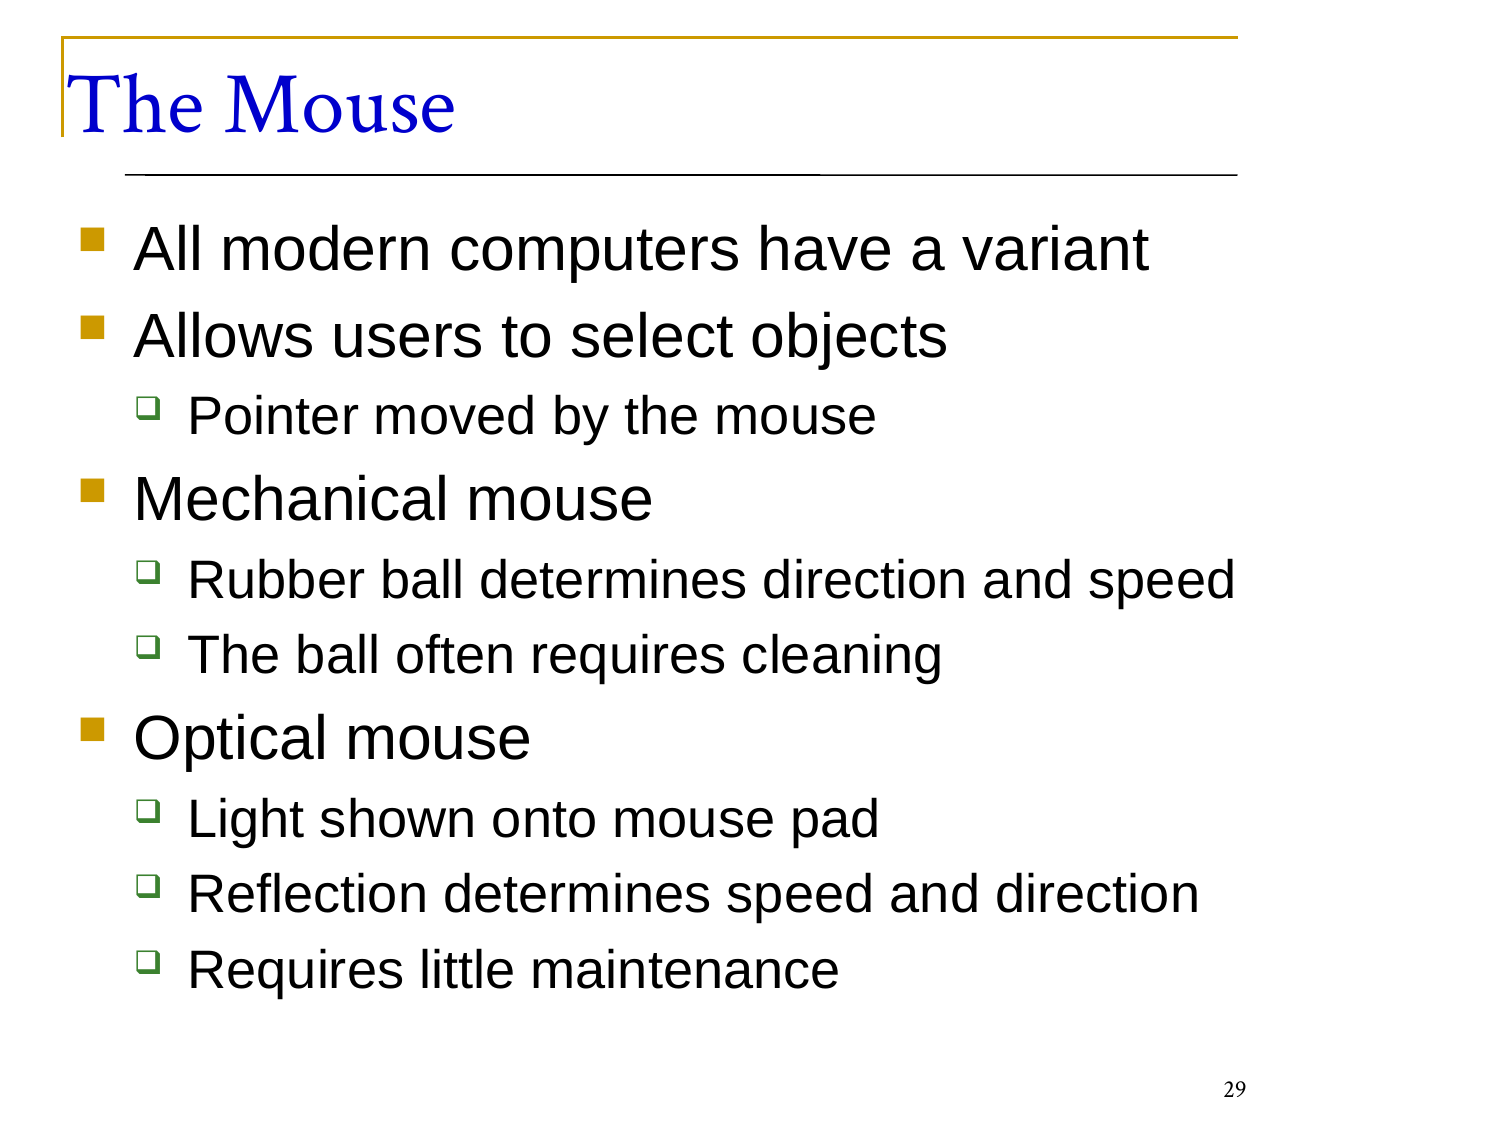

# The Mouse
All modern computers have a variant
Allows users to select objects
Pointer moved by the mouse
Mechanical mouse
Rubber ball determines direction and speed
The ball often requires cleaning
Optical mouse
Light shown onto mouse pad
Reflection determines speed and direction
Requires little maintenance
29